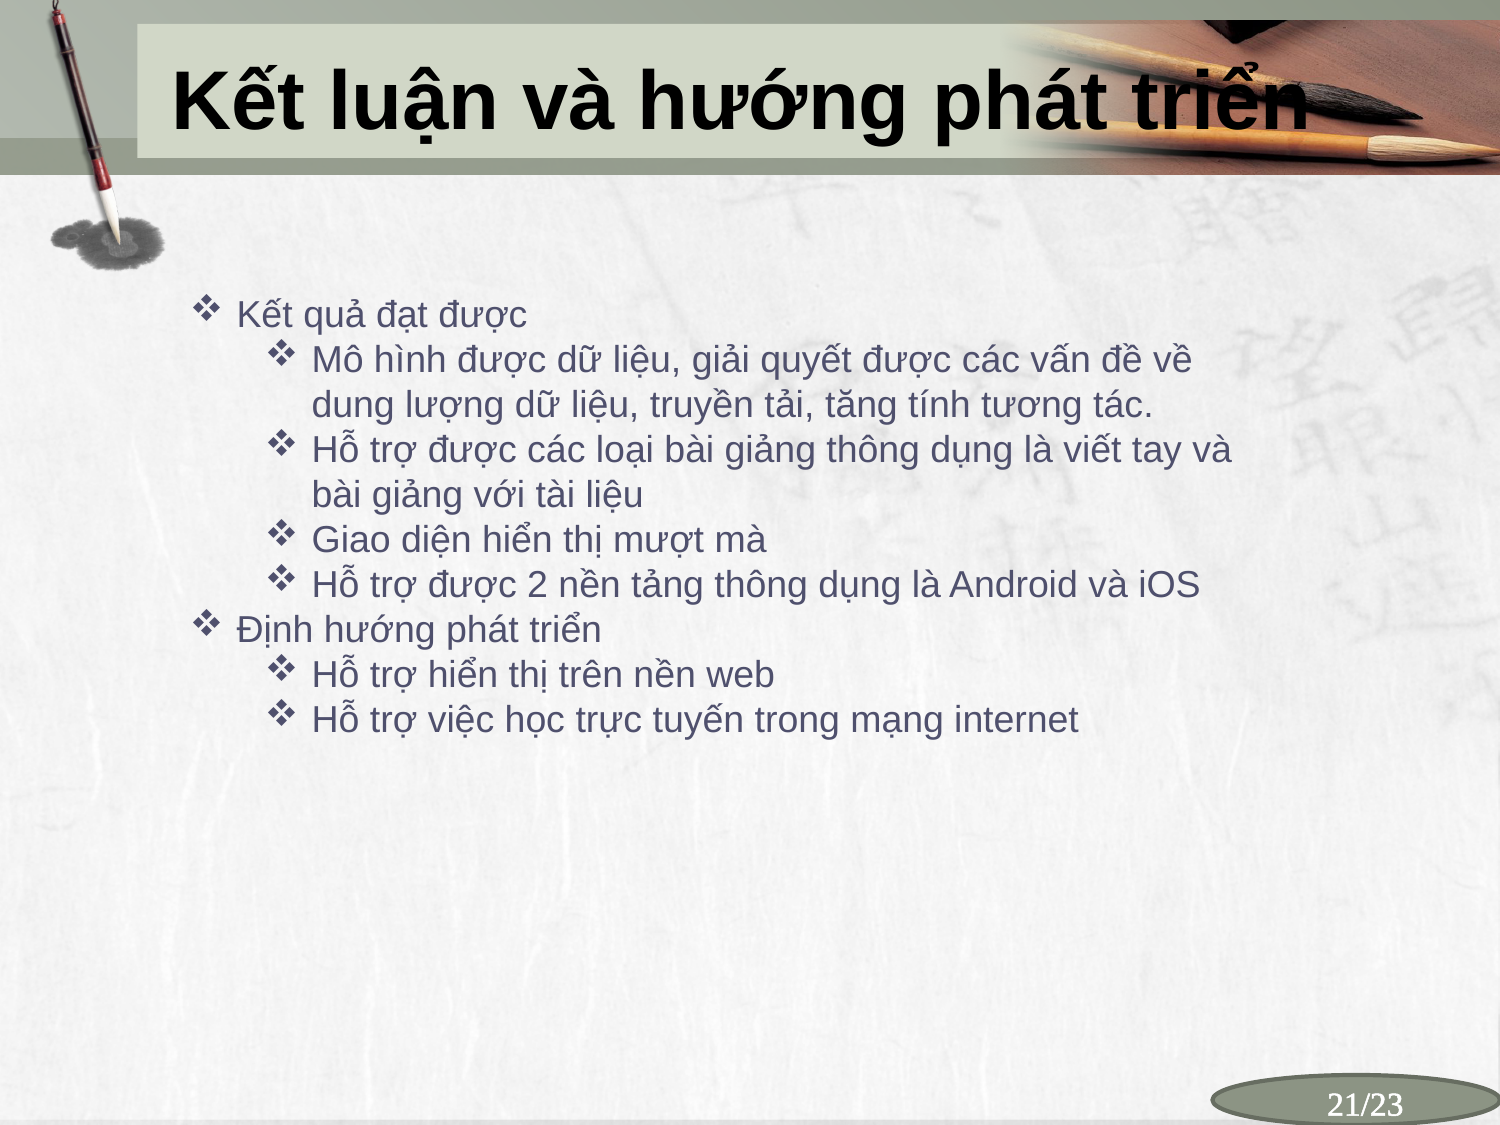

Kết luận và hướng phát triển
Kết quả đạt được
Mô hình được dữ liệu, giải quyết được các vấn đề về dung lượng dữ liệu, truyền tải, tăng tính tương tác.
Hỗ trợ được các loại bài giảng thông dụng là viết tay và bài giảng với tài liệu
Giao diện hiển thị mượt mà
Hỗ trợ được 2 nền tảng thông dụng là Android và iOS
Định hướng phát triển
Hỗ trợ hiển thị trên nền web
Hỗ trợ việc học trực tuyến trong mạng internet

21/23